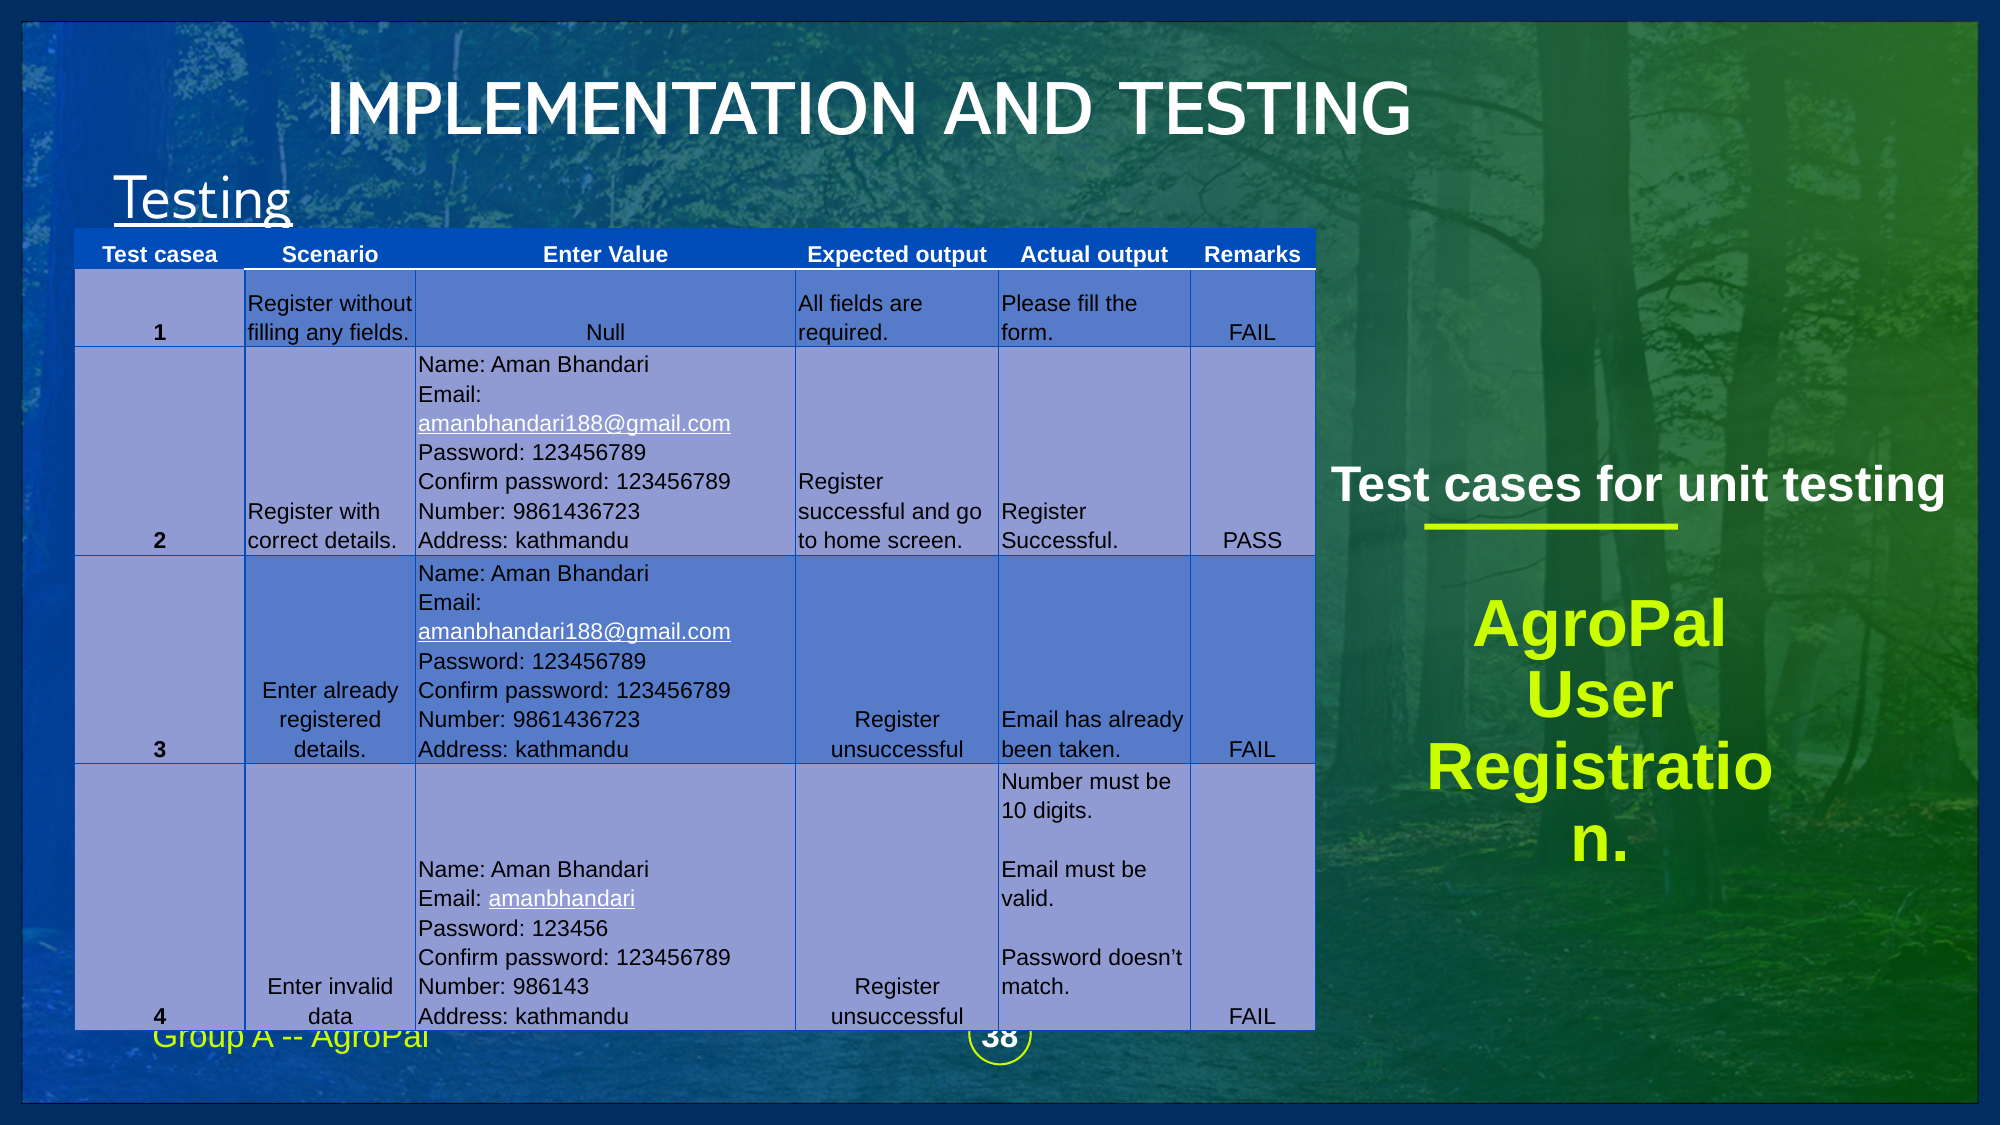

implementation and testinG
Testing
| Test casea | Scenario | Enter Value | Expected output | Actual output | Remarks |
| --- | --- | --- | --- | --- | --- |
| 1 | Register without filling any fields. | Null | All fields are required. | Please fill the form. | FAIL |
| 2 | Register with correct details. | Name: Aman Bhandari Email: amanbhandari188@gmail.com Password: 123456789 Confirm password: 123456789 Number: 9861436723 Address: kathmandu | Register successful and go to home screen. | Register Successful. | PASS |
| 3 | Enter already registered details. | Name: Aman Bhandari Email: amanbhandari188@gmail.com Password: 123456789 Confirm password: 123456789 Number: 9861436723 Address: kathmandu | Register unsuccessful | Email has already been taken. | FAIL |
| 4 | Enter invalid data | Name: Aman Bhandari Email: amanbhandari Password: 123456 Confirm password: 123456789 Number: 986143 Address: kathmandu | Register unsuccessful | Number must be 10 digits.   Email must be valid.   Password doesn’t match. | FAIL |
# Test cases for unit testing
AgroPal User Registration.
Group A -- AgroPal
38